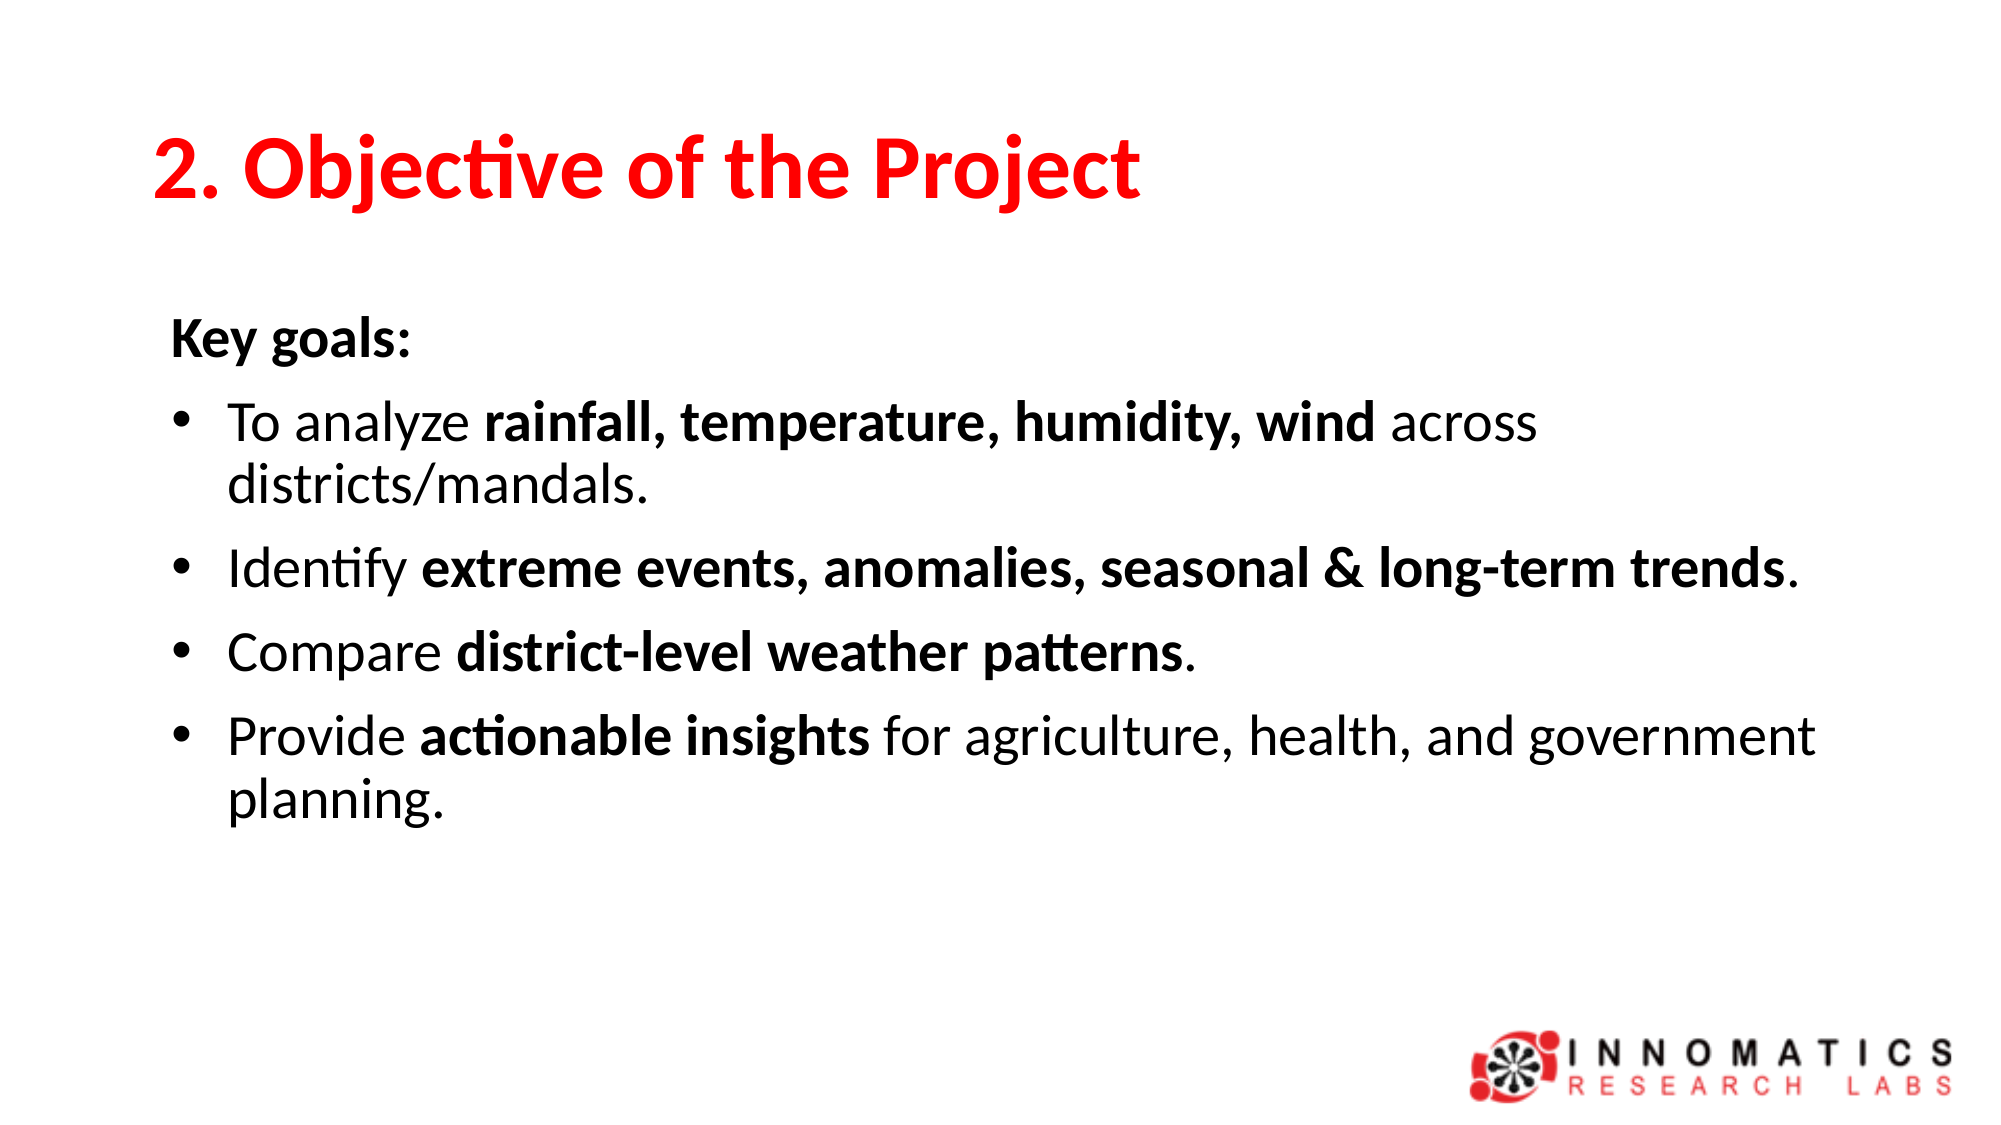

# 2. Objective of the Project
Key goals:
To analyze rainfall, temperature, humidity, wind across districts/mandals.
Identify extreme events, anomalies, seasonal & long-term trends.
Compare district-level weather patterns.
Provide actionable insights for agriculture, health, and government planning.